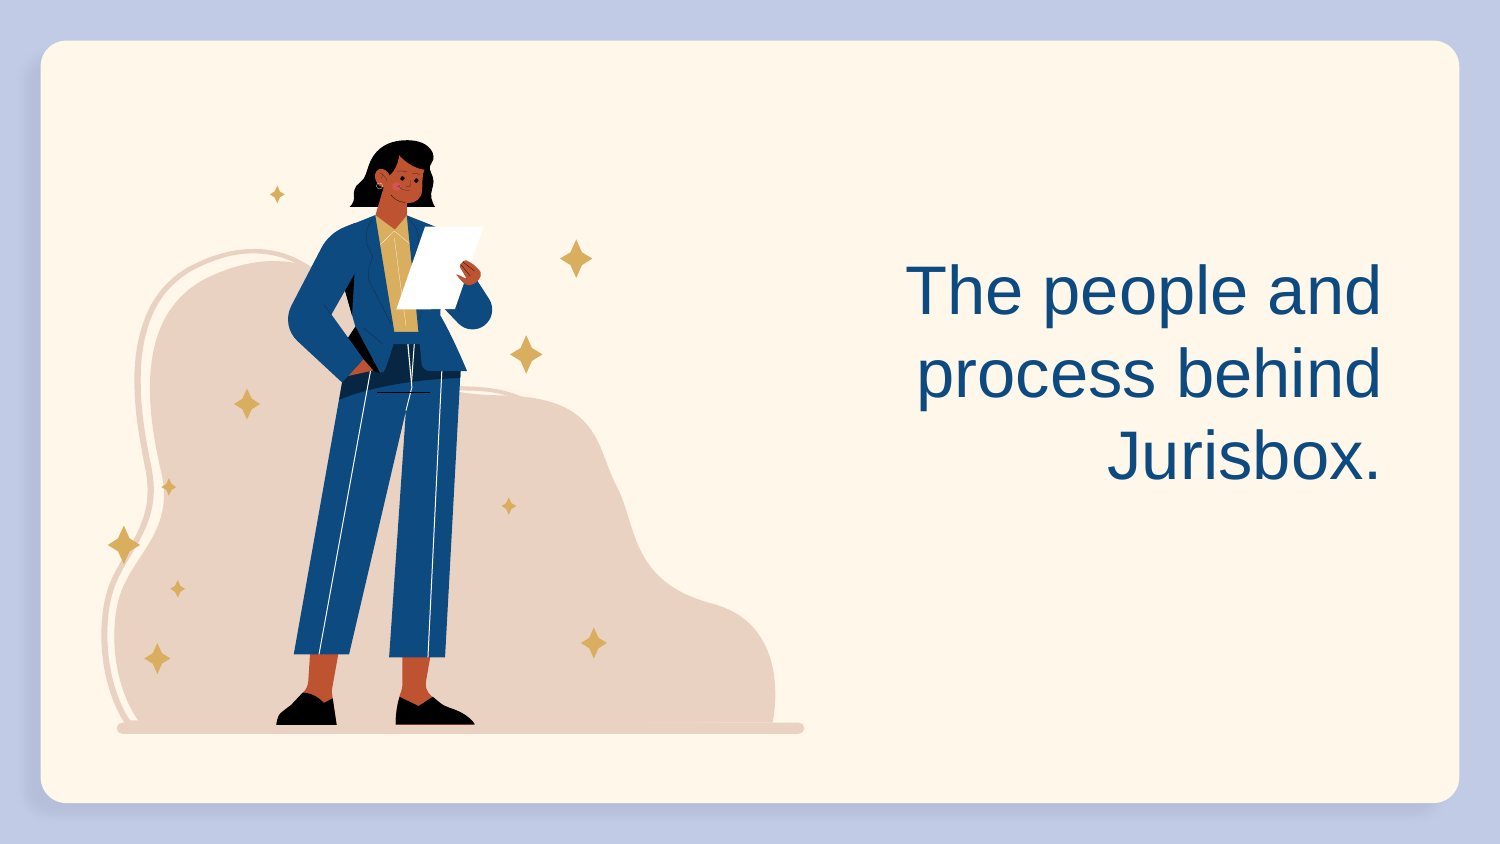

# The people and process behind Jurisbox.